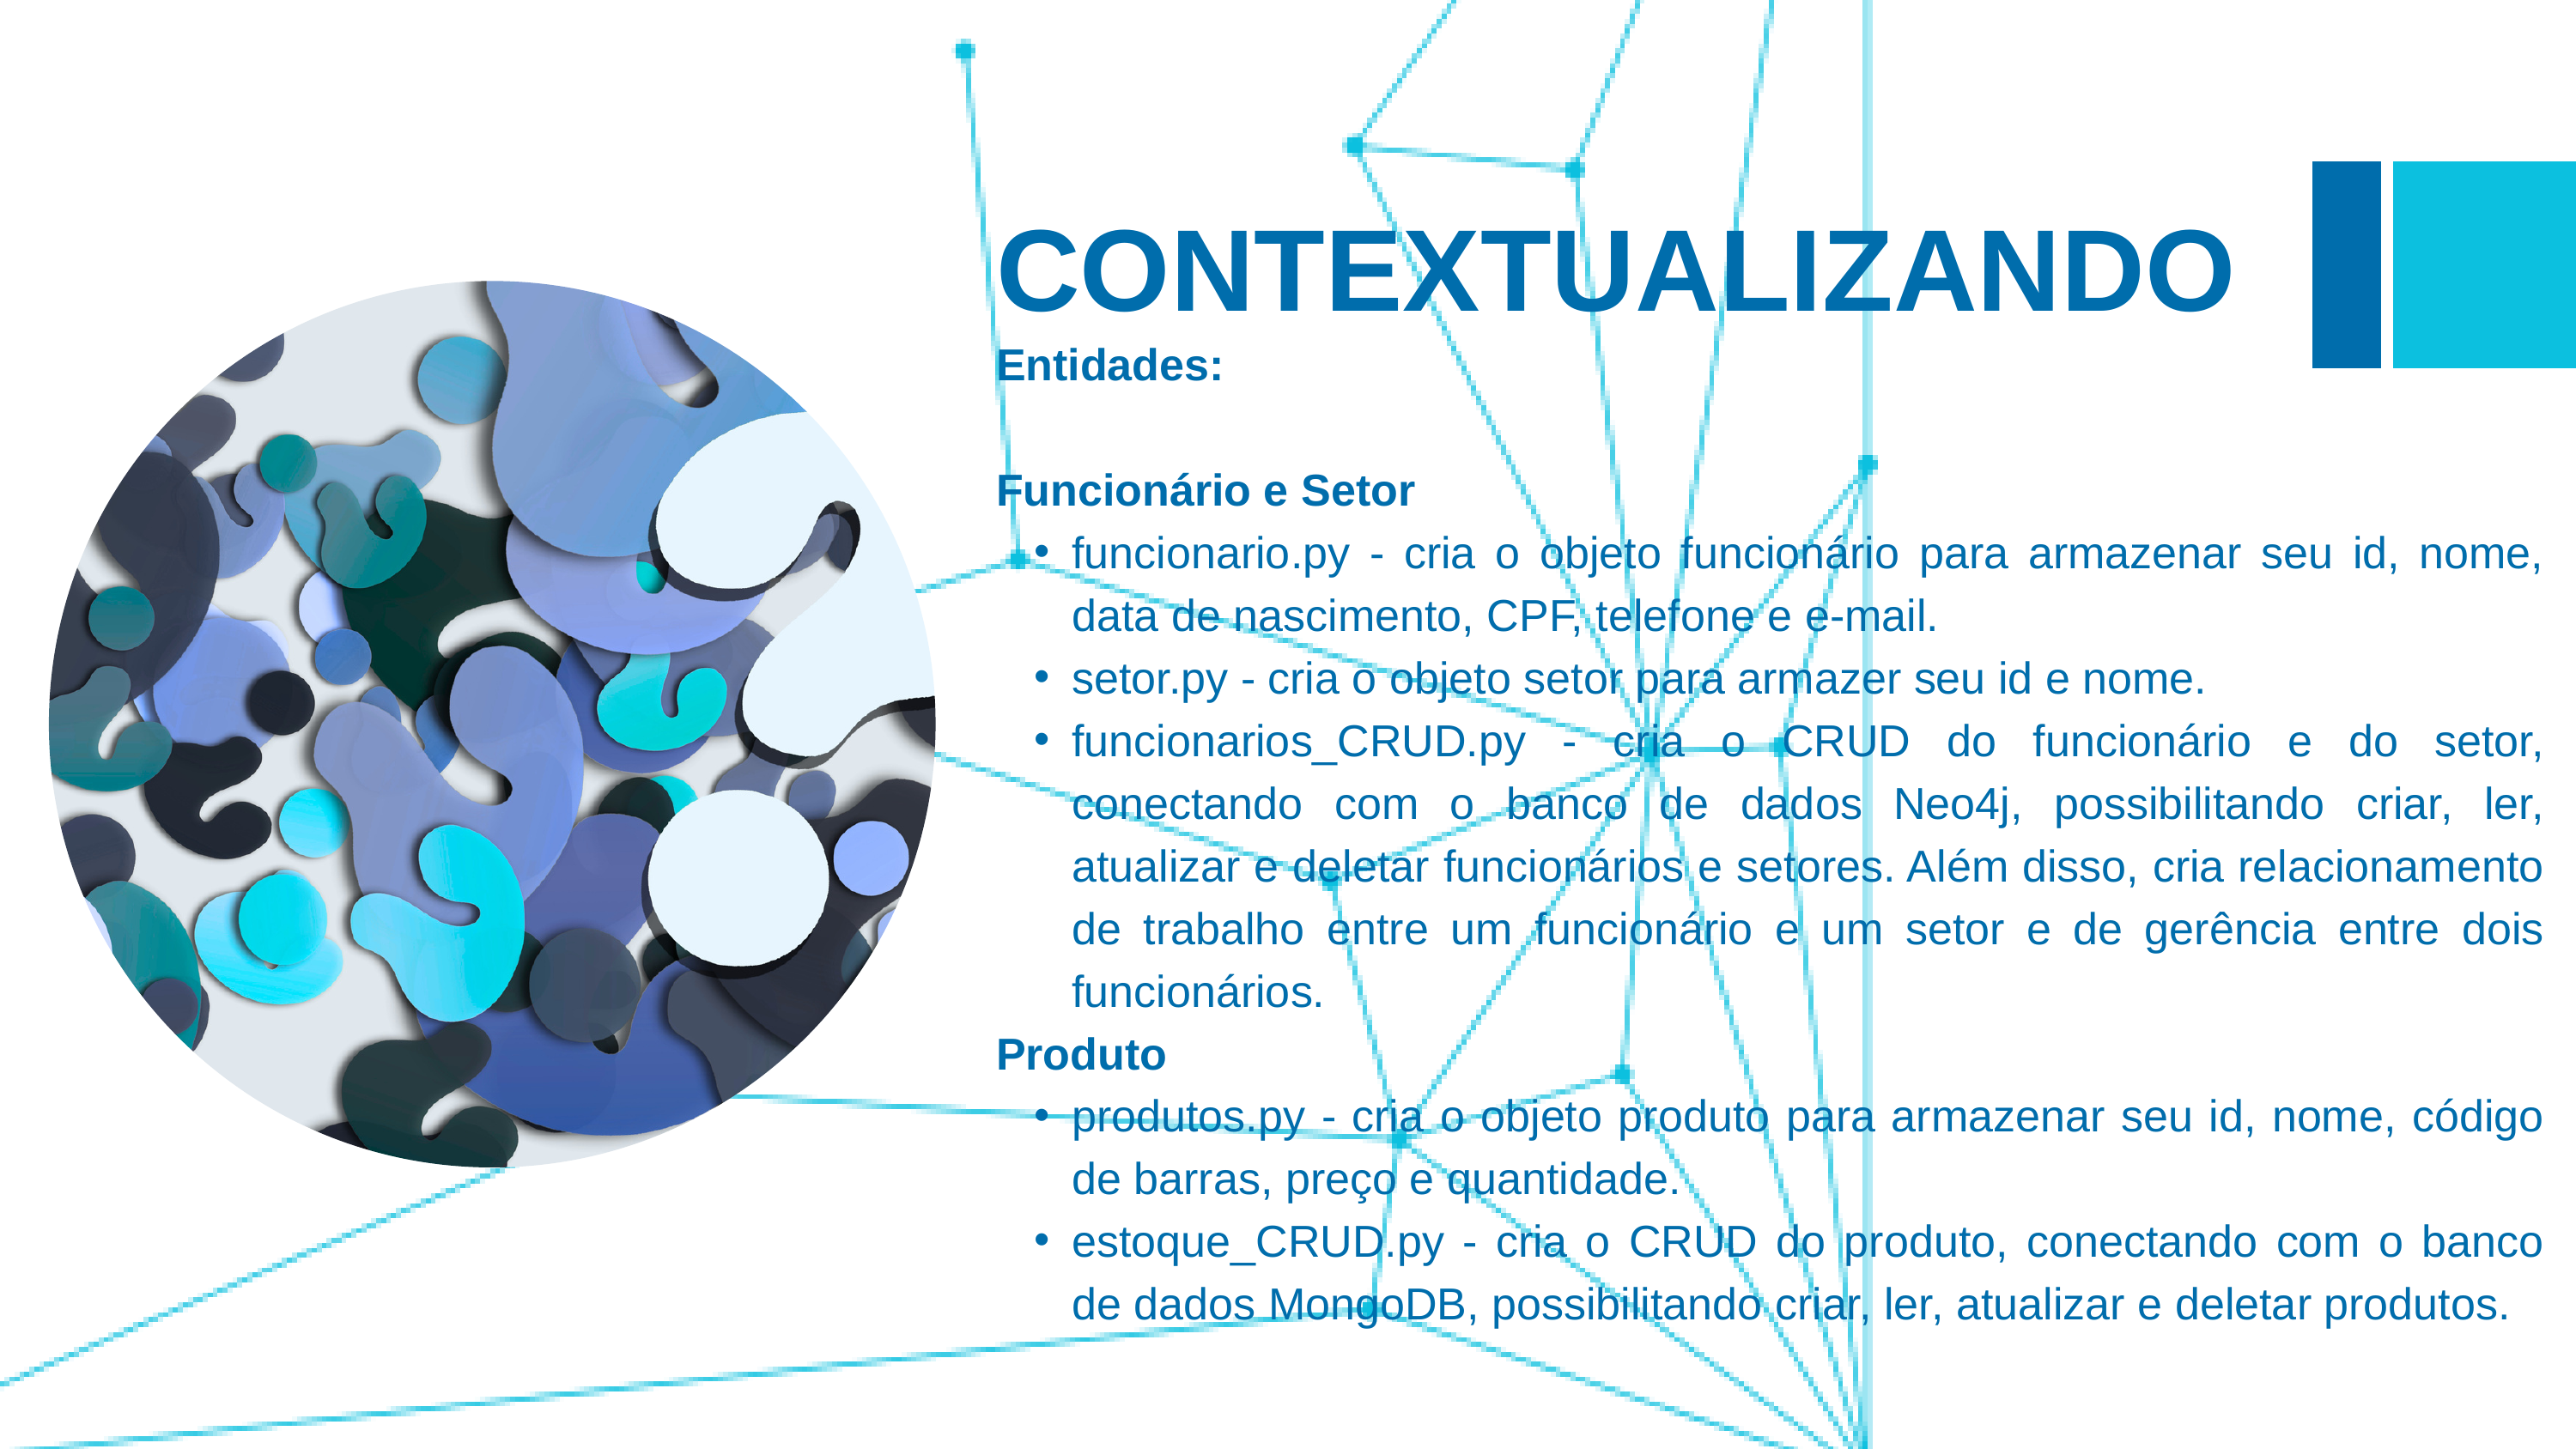

CONTEXTUALIZANDO

Entidades:

Funcionário e Setor
funcionario.py - cria o objeto funcionário para armazenar seu id, nome, data de nascimento, CPF, telefone e e-mail.
setor.py - cria o objeto setor para armazer seu id e nome.
funcionarios_CRUD.py - cria o CRUD do funcionário e do setor, conectando com o banco de dados Neo4j, possibilitando criar, ler, atualizar e deletar funcionários e setores. Além disso, cria relacionamento de trabalho entre um funcionário e um setor e de gerência entre dois funcionários.
Produto
produtos.py - cria o objeto produto para armazenar seu id, nome, código de barras, preço e quantidade.
estoque_CRUD.py - cria o CRUD do produto, conectando com o banco de dados MongoDB, possibilitando criar, ler, atualizar e deletar produtos.